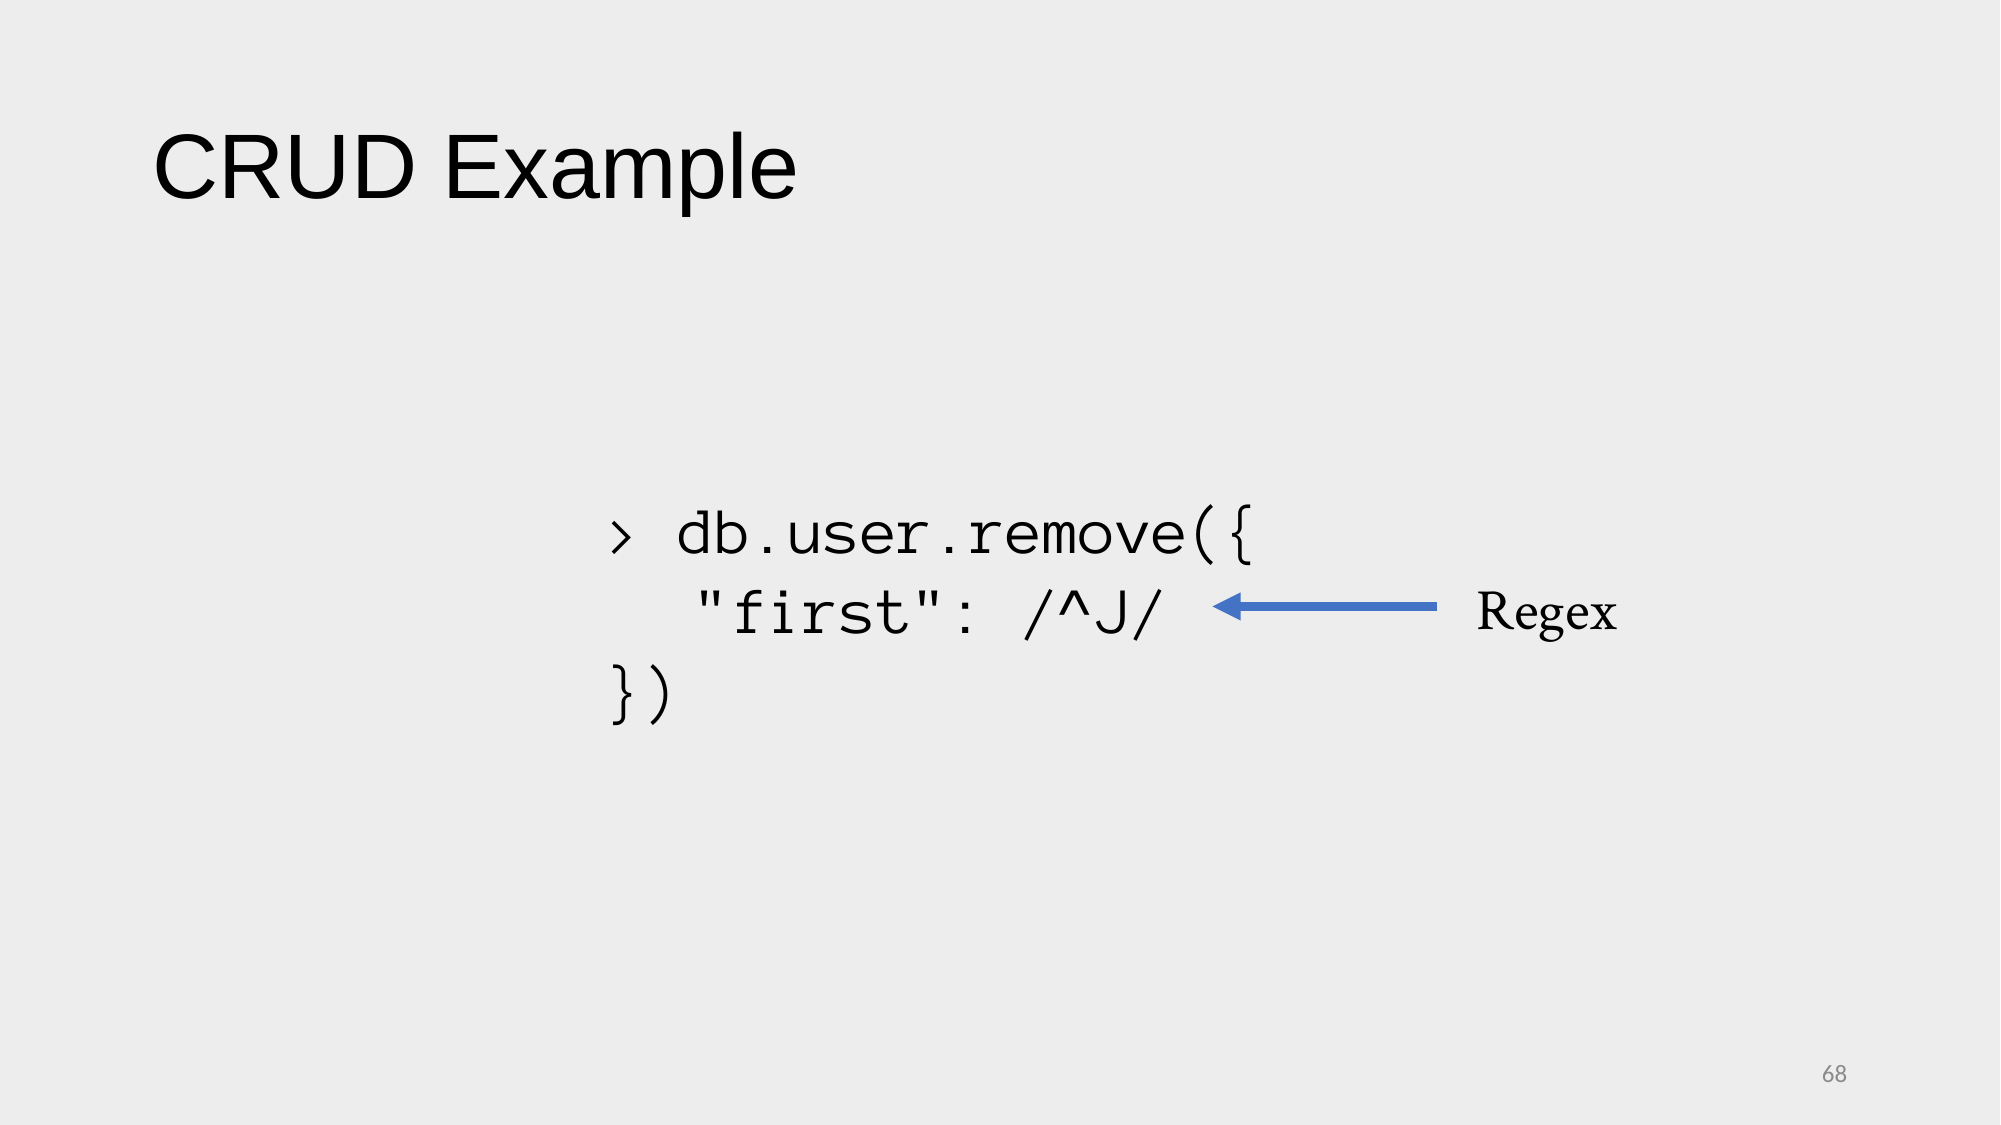

# CRUD Example
> db.user.remove({
	"first": /^J/
})
Regex
68